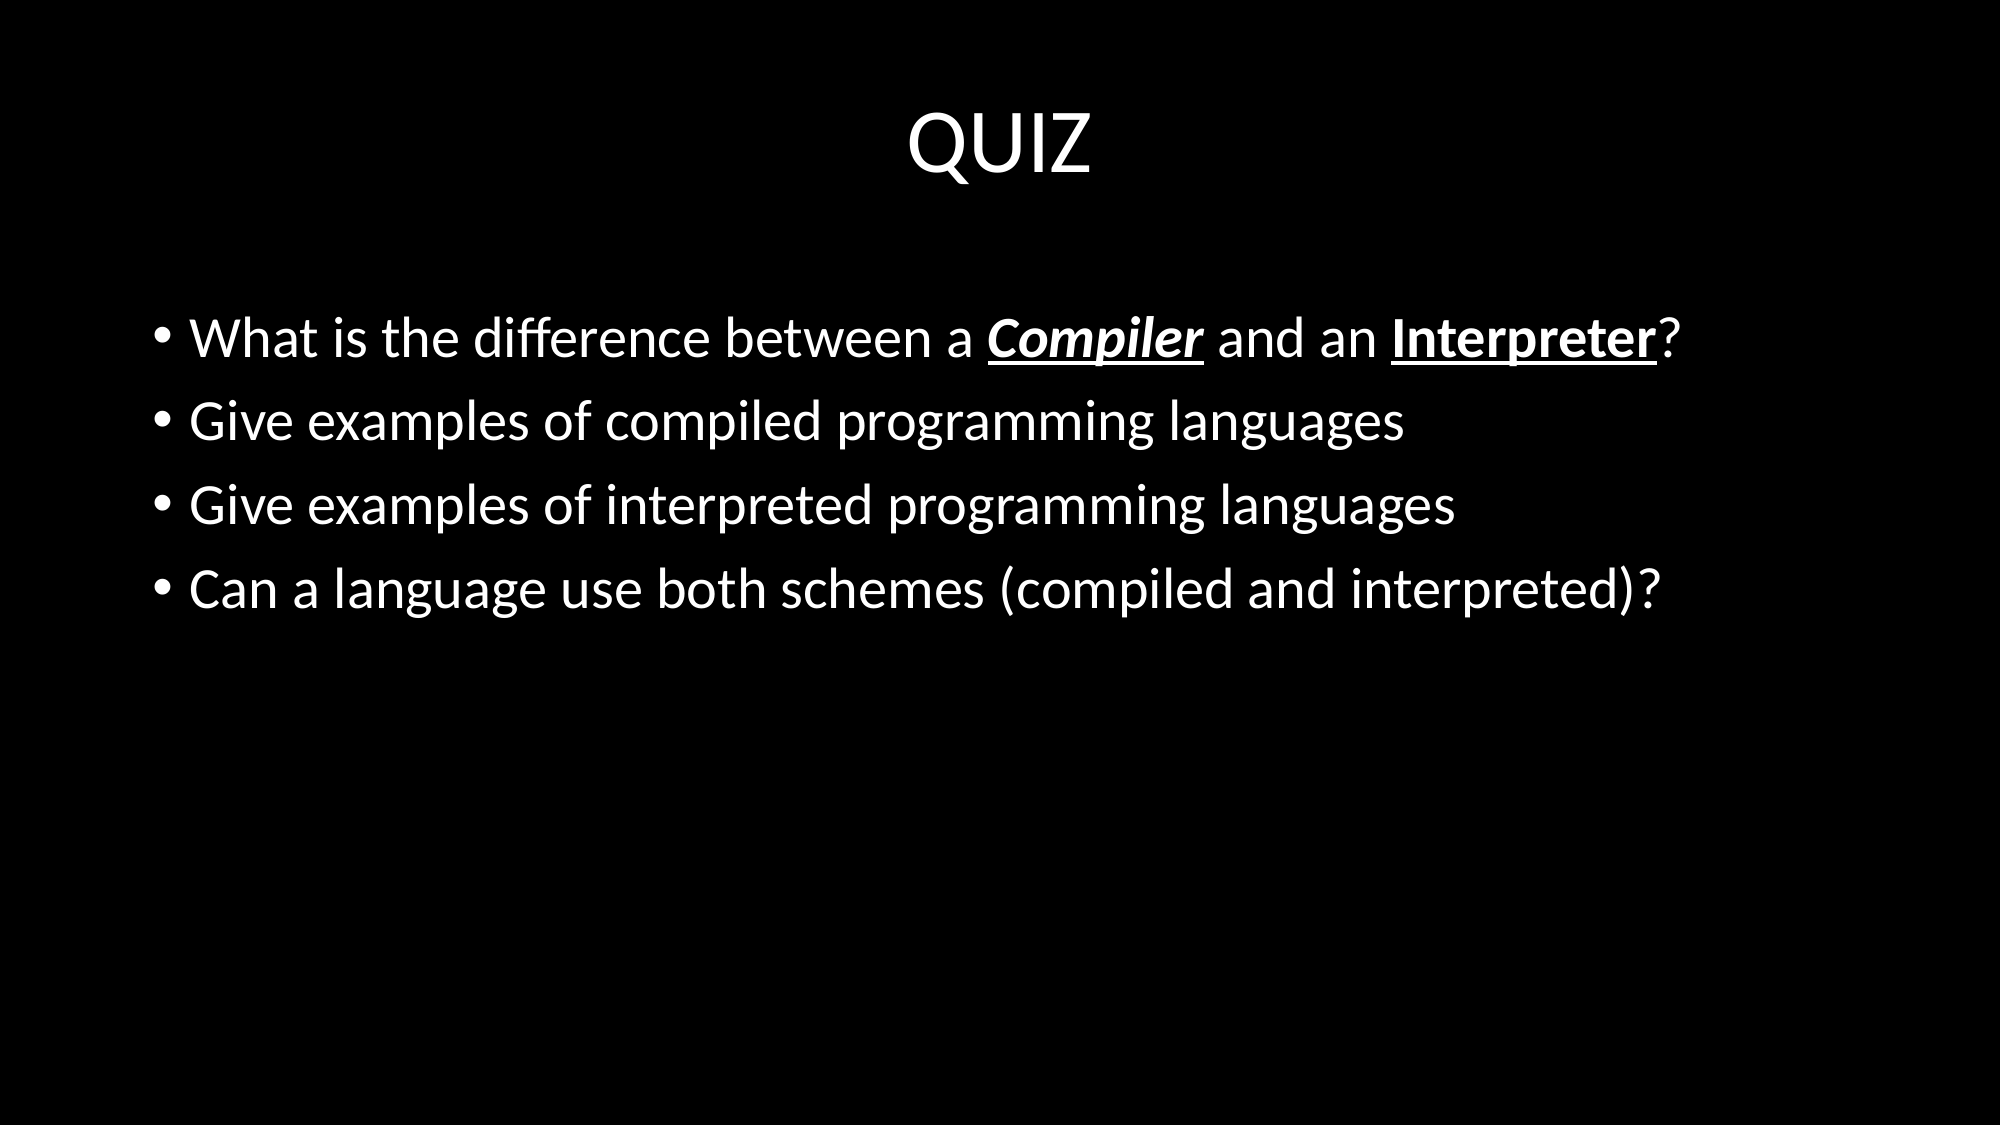

# QUIZ
What is the difference between a Compiler and an Interpreter?
Give examples of compiled programming languages
Give examples of interpreted programming languages
Can a language use both schemes (compiled and interpreted)?